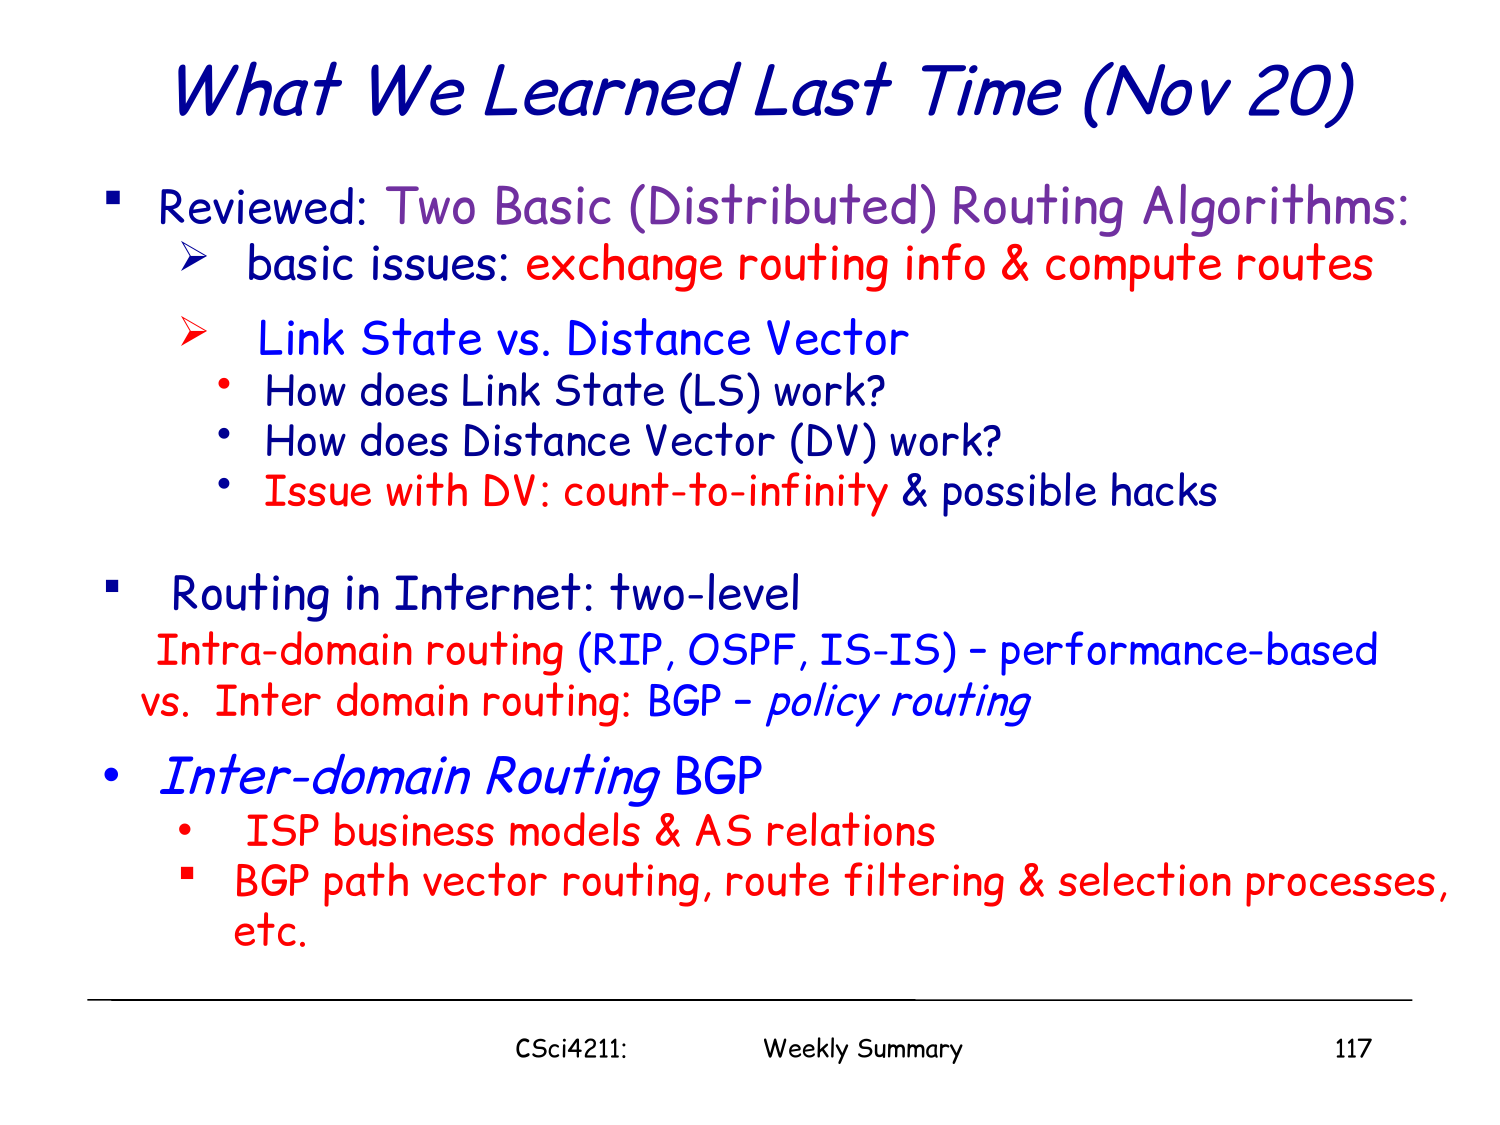

# What We Learned Last Time (Nov 20)
Reviewed: Two Basic (Distributed) Routing Algorithms:
 basic issues: exchange routing info & compute routes

  Link State vs. Distance Vector
 How does Link State (LS) work?
 How does Distance Vector (DV) work?
 Issue with DV: count-to-infinity & possible hacks

 Routing in Internet: two-level
    Intra-domain routing (RIP, OSPF, IS-IS) – performance-based
   vs.  Inter domain routing: BGP – policy routing

Inter-domain Routing BGP
 ISP business models & AS relations
BGP path vector routing, route filtering & selection processes, etc.

CSci4211:                  Weekly Summary
117